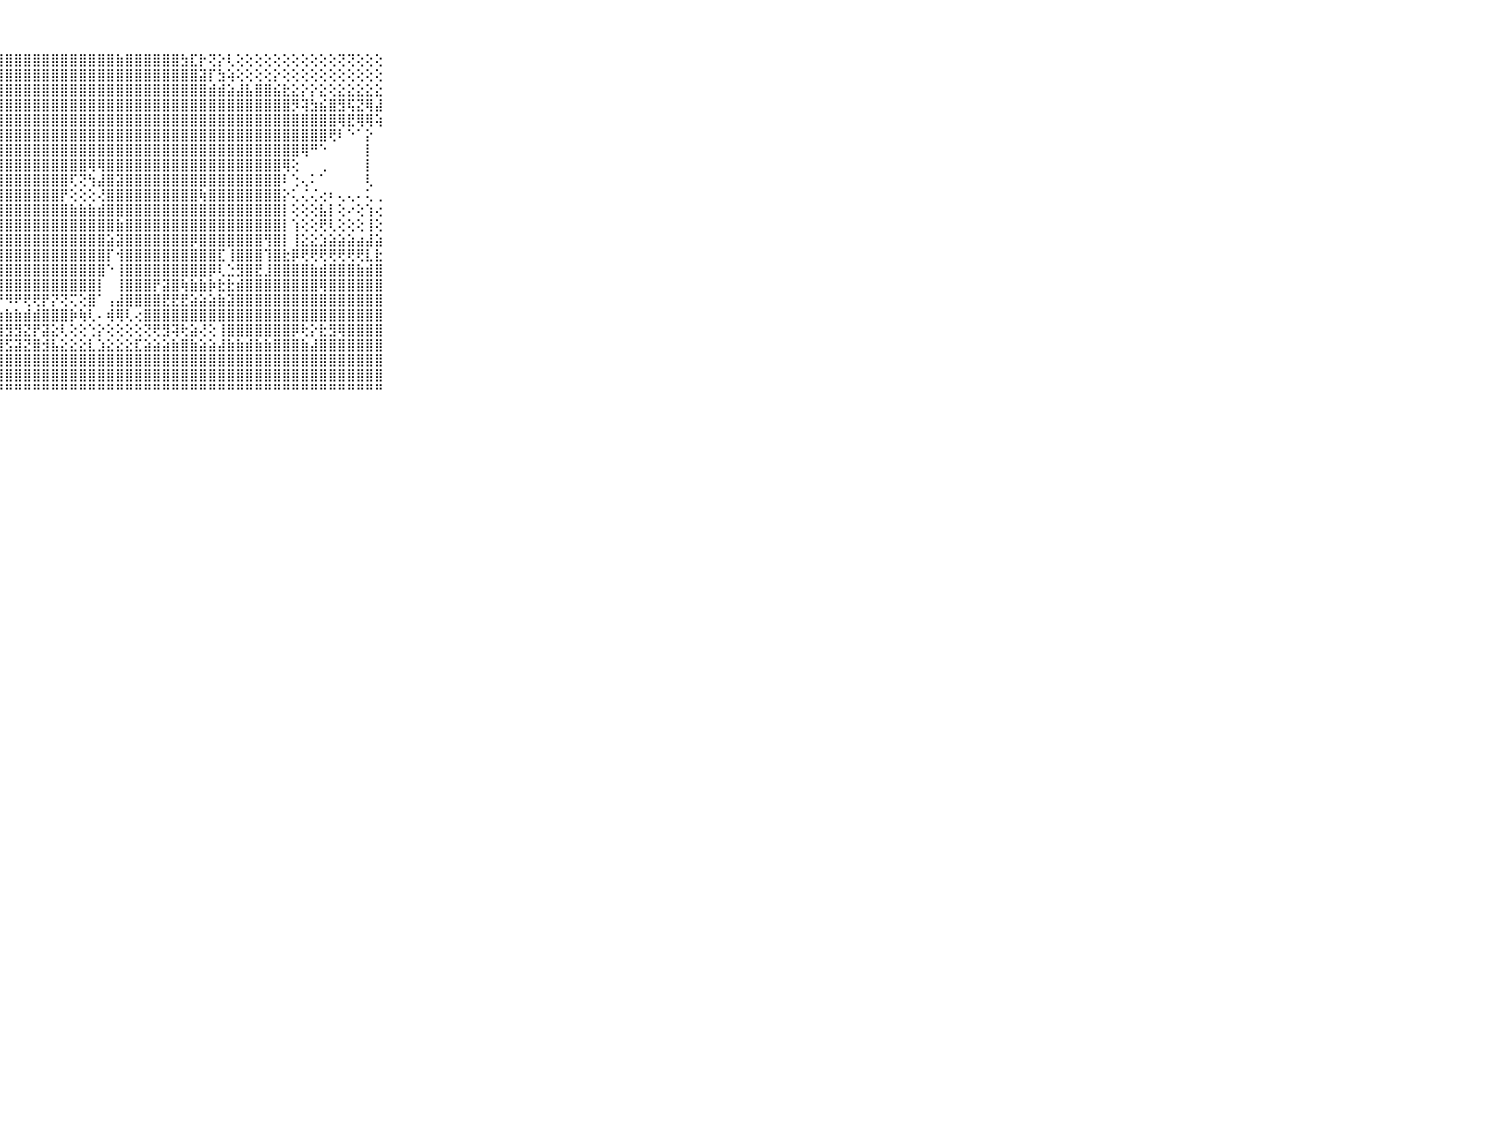

⠀⠀⠀⠀⠀⠀⠀⠀⠀⠀⠀⣿⣿⣿⣿⣿⣿⣿⣿⣿⣿⣿⣿⣿⣿⣿⣿⣿⣿⣿⣿⣿⣿⣿⣿⣿⣿⣿⣿⣿⣷⣿⣿⣿⣿⣿⣿⣳⣏⡗⢝⡕⢇⢕⢕⢕⢕⢕⢕⢕⢕⢕⢕⢕⢝⢝⢕⢕⢕⠀⠀⠀⠀⠀⠀⠀⠀⠀⠀⠀⠀
⠀⠀⠀⠀⠀⠀⠀⠀⠀⠀⠀⣿⣿⣿⣿⣿⣿⣿⣿⣿⣿⣿⣿⣿⣿⣿⣿⣿⣿⣿⣿⣿⣿⣿⣿⣿⣿⣿⣿⣿⣿⣿⣿⣿⣿⣿⣿⣿⣿⣽⡏⣳⢵⢕⢕⢕⢕⡕⢕⢕⢕⢕⢕⢕⢕⢕⢕⢕⢕⠀⠀⠀⠀⠀⠀⠀⠀⠀⠀⠀⠀
⠀⠀⠀⠀⠀⠀⠀⠀⠀⠀⠀⣿⣿⣿⣿⣿⣿⣿⣿⣿⣿⣿⣿⣿⣿⣿⣿⣿⣿⣿⣿⣿⣿⣿⣿⣿⣿⣿⣿⣿⣿⣿⣿⣿⣿⣿⣿⣿⣿⣿⣾⣾⣵⣼⣧⣿⣿⣮⣗⣕⡕⡕⣕⢕⣕⣕⣕⣕⣕⠀⠀⠀⠀⠀⠀⠀⠀⠀⠀⠀⠀
⠀⠀⠀⠀⠀⠀⠀⠀⠀⠀⠀⣿⣿⣿⣿⣿⣿⣿⣿⣿⣿⣿⣿⣿⣿⣿⣿⣿⣿⣿⣿⣿⣿⣿⣿⣿⣿⣿⣿⣿⣿⣿⣿⣿⣿⣿⣿⣿⣿⣿⣿⣿⣿⣿⣿⣿⣿⣿⣿⡻⢽⣳⣮⣿⣻⢯⣝⢿⣼⠀⠀⠀⠀⠀⠀⠀⠀⠀⠀⠀⠀
⠀⠀⠀⠀⠀⠀⠀⠀⠀⠀⠀⣿⣿⣿⣿⣿⣿⣿⣿⣿⣿⣿⣿⣿⣿⣿⣿⣿⣿⣿⣿⣿⣿⣿⣿⣿⣿⣿⣿⣿⣿⣿⣿⣿⣿⣿⣿⣿⣿⣿⣿⣿⣿⣿⣿⣿⣿⣿⣿⣿⣿⣿⣿⣿⢿⣟⢿⢿⢵⠀⠀⠀⠀⠀⠀⠀⠀⠀⠀⠀⠀
⠀⠀⠀⠀⠀⠀⠀⠀⠀⠀⠀⣿⣿⣿⣿⣿⣿⣿⣿⣿⣿⣿⣿⣿⣿⣿⣿⣿⣿⣿⣿⣿⣿⣿⣿⣿⣿⣿⣿⣿⣿⣿⣿⣿⣿⣿⣿⣿⣿⣿⣿⣿⣿⣿⣿⣿⣿⣿⣿⣿⣿⣿⣿⢟⠇⠑⠁⡕⠀⠀⠀⠀⠀⠀⠀⠀⠀⠀⠀⠀⠀
⠀⠀⠀⠀⠀⠀⠀⠀⠀⠀⠀⣿⣿⢿⢿⢿⣿⣻⣿⢻⢿⣿⣿⣿⣿⣿⣿⣿⣿⣿⣿⣿⣿⣿⣿⣿⣿⣿⣿⣿⣿⣿⣿⣿⣿⣿⣿⣿⣿⣿⣿⣿⣿⣿⣿⣿⣿⣿⣿⣿⢿⠛⠑⠀⠀⠀⠀⡇⠀⠀⠀⠀⠀⠀⠀⠀⠀⠀⠀⠀⠀
⠀⠀⠀⠀⠀⠀⠀⠀⠀⠀⠀⢏⢝⢝⢇⢕⢕⢜⢝⢷⣽⣎⡻⣿⣿⣿⣿⣿⣿⣿⣿⣿⣿⣿⣿⣿⣿⢿⢿⣿⣿⣿⣿⣿⣿⣿⣿⣿⣿⣿⣿⣿⣿⣿⣿⣿⣿⣿⢿⢕⠀⠀⢀⠀⠀⠀⠀⡇⠀⠀⠀⠀⠀⠀⠀⠀⠀⠀⠀⠀⠀
⠀⠀⠀⠀⠀⠀⠀⠀⠀⠀⠀⣕⢕⢕⢕⢕⢕⢕⢕⢕⢝⣿⣷⡝⣿⣿⣿⣿⣿⣿⣿⣿⣿⣿⣿⢏⢝⢳⣼⣿⣽⣿⣿⣿⣿⣿⣿⣿⣿⣿⣿⣿⣿⣿⣿⣿⣿⣿⠇⢑⢄⠅⠁⠀⠀⠀⠀⢇⠀⠀⠀⠀⠀⠀⠀⠀⠀⠀⠀⠀⠀
⠀⠀⠀⠀⠀⠀⠀⠀⠀⠀⠀⣿⣿⣿⣿⣷⣷⣧⣷⣵⣕⣸⣿⡿⢿⣿⣿⣿⣿⣿⣿⣿⣿⣿⡟⢕⢕⢕⢜⣿⣿⣿⣿⣿⣿⣿⣿⣿⣿⢷⣿⣿⣿⣿⣿⣿⣿⣿⡕⢅⢌⢌⢔⠆⢄⢄⠄⢅⢀⠀⠀⠀⠀⠀⠀⠀⠀⠀⠀⠀⠀
⠀⠀⠀⠀⠀⠀⠀⠀⠀⠀⠀⣿⣿⣿⣿⣿⣿⣿⣿⣿⣿⣿⣿⣷⢾⣿⣿⣿⣿⣿⣿⣿⣿⣿⣿⣷⣷⣷⣾⣿⣿⣿⣿⣿⣿⣿⣿⣿⣿⣿⣿⣿⣿⣿⣿⣿⣿⣿⡇⢕⢕⢕⣧⡇⢕⠔⢕⢱⢔⠀⠀⠀⠀⠀⠀⠀⠀⠀⠀⠀⠀
⠀⠀⠀⠀⠀⠀⠀⠀⠀⠀⠀⣿⣿⣿⣿⣿⣿⣿⣿⣿⣿⣿⣿⣿⣽⣿⣿⣿⣿⣿⣿⣿⣿⣿⣿⣿⣿⣿⣿⣿⣷⣿⣿⣿⣿⣿⣿⣿⣿⣿⣿⣿⣿⣿⣿⣿⣿⣿⡇⢱⢕⢕⢟⢇⢕⢕⢕⢸⢕⠀⠀⠀⠀⠀⠀⠀⠀⠀⠀⠀⠀
⠀⠀⠀⠀⠀⠀⠀⠀⠀⠀⠀⣿⣿⣿⣿⣿⣿⣿⣿⣿⣿⣿⣿⡿⢿⣿⣿⣿⣿⣿⣿⣿⣿⣿⣿⣿⣿⣿⣿⣵⣽⣿⣿⣿⣿⣿⣿⣿⡿⣿⣿⣿⣿⣿⣿⣿⢻⣿⡇⢸⣕⣕⣱⣵⣵⣵⣴⣼⣵⠀⠀⠀⠀⠀⠀⠀⠀⠀⠀⠀⠀
⠀⠀⠀⠀⠀⠀⠀⠀⠀⠀⠀⣿⣿⣿⣿⣿⣿⣿⣿⣿⣿⣿⣿⡧⢸⣿⣿⣿⣿⣿⣿⣿⣿⣿⣿⣿⣿⣿⣿⡏⢺⣿⣿⣿⣿⣿⣿⣿⣿⣿⣿⣏⢸⣿⣿⣿⢹⣿⣗⡿⢟⢟⢟⢟⢟⢟⢟⣇⣗⠀⠀⠀⠀⠀⠀⠀⠀⠀⠀⠀⠀
⠀⠀⠀⠀⠀⠀⠀⠀⠀⠀⠀⣿⣿⣿⣿⣿⣿⣿⣿⣿⣿⣿⣿⣟⢸⣿⣿⣿⣿⣿⣿⣿⣿⣿⣿⣿⣿⣿⣿⠑⢸⣿⣿⣿⣿⣿⣿⣿⣿⣿⡿⢇⣑⣻⣿⣟⣸⣿⣿⣿⣿⣷⣾⣿⣿⣿⣷⣾⣿⠀⠀⠀⠀⠀⠀⠀⠀⠀⠀⠀⠀
⠀⠀⠀⠀⠀⠀⠀⠀⠀⠀⠀⣿⣿⣿⣿⣿⣿⣿⣿⣿⣿⣿⣿⡯⢺⣿⣿⣿⣿⣿⣿⣿⣿⣿⣿⣿⣿⣿⡇⠀⢸⣿⣿⣿⡟⣽⣿⢷⣷⣷⡷⣗⣗⣾⣿⣿⣿⣿⣿⣿⣿⣿⢿⣿⣿⣿⣿⣿⣿⠀⠀⠀⠀⠀⠀⠀⠀⠀⠀⠀⠀
⠀⠀⠀⠀⠀⠀⠀⠀⠀⠀⠀⣿⣿⣿⣿⣿⣿⣿⣿⣿⣿⣟⣟⣜⣸⣿⢿⡟⠻⠟⢟⢟⡟⡝⢝⢍⢕⣿⠁⢠⣼⣿⣿⣿⣿⣟⣟⣟⣵⣵⣵⣷⣽⣿⣿⣿⣿⣿⣿⣿⣿⣿⣿⣿⣿⣿⣿⣿⣿⠀⠀⠀⠀⠀⠀⠀⠀⠀⠀⠀⠀
⠀⠀⠀⠀⠀⠀⠀⠀⠀⠀⠀⣿⣿⣿⣿⡿⢿⢿⢟⢟⣟⣫⣭⢝⢕⣵⣴⣷⣷⣷⣾⣾⣿⣿⣿⡷⢷⢇⠄⢾⢿⢇⢔⣿⣿⣿⣿⣿⣿⣿⣿⣿⣿⣿⣿⣿⣿⣿⣿⣿⣿⣿⣿⣿⣿⣿⣿⣿⣿⠀⠀⠀⠀⠀⠀⠀⠀⠀⠀⠀⠀
⠀⠀⠀⠀⠀⠀⠀⠀⠀⠀⠀⢍⢕⢔⢕⢱⣷⣟⣷⣿⣿⣿⡿⣇⢕⣟⣻⣻⣻⣻⣝⡟⣽⣕⢇⢕⢕⢑⡕⢕⢕⢕⢕⢝⢟⣻⢽⢗⣵⢜⢕⢸⣿⣿⣿⣿⣿⣿⣿⡿⢗⡕⣗⣻⢿⣿⣿⣿⣿⠀⠀⠀⠀⠀⠀⠀⠀⠀⠀⠀⠀
⠀⠀⠀⠀⠀⠀⠀⠀⠀⠀⠀⢕⣜⣱⣵⣷⣾⣿⣿⣿⣿⣿⣗⣗⣝⣗⣺⣿⣫⣽⣝⣿⣺⣧⣕⣕⣕⣇⣱⣕⣕⣕⣏⣵⣵⣵⣷⣿⣷⣵⣵⣼⣷⣷⣾⣷⣷⣿⣿⣿⣷⣼⣿⣿⣿⣿⣿⣿⣿⠀⠀⠀⠀⠀⠀⠀⠀⠀⠀⠀⠀
⠀⠀⠀⠀⠀⠀⠀⠀⠀⠀⠀⢾⣿⣿⣿⣿⣿⣿⣿⣿⣿⣿⣿⣿⣿⣿⣿⣿⣿⣿⣿⣿⣿⣿⣿⣿⣿⣿⣿⣿⣿⣿⣿⣿⣿⣿⣿⣿⣿⣿⣿⣿⣿⣿⣿⣿⣿⣿⣿⣿⣿⣿⣿⣿⣿⣿⣿⣿⣿⠀⠀⠀⠀⠀⠀⠀⠀⠀⠀⠀⠀
⠀⠀⠀⠀⠀⠀⠀⠀⠀⠀⠀⢜⣻⣿⣯⣿⣻⣿⣿⣿⣿⣿⣿⣿⣿⣿⣿⣿⣿⣿⣿⣿⣿⣿⣿⣿⣿⣿⣿⣿⣿⣿⣿⣿⣿⣿⣿⣿⣿⣿⣿⣿⣿⣿⣿⣿⣿⣿⣿⣿⣿⣿⣿⣿⣿⣿⣿⣿⣿⠀⠀⠀⠀⠀⠀⠀⠀⠀⠀⠀⠀
⠀⠀⠀⠀⠀⠀⠀⠀⠀⠀⠀⠑⠑⠑⠑⠘⠓⠘⠛⠛⠛⠛⠛⠛⠛⠛⠛⠛⠛⠛⠛⠛⠛⠛⠛⠛⠛⠛⠛⠛⠛⠛⠛⠛⠛⠛⠛⠛⠛⠛⠛⠛⠛⠛⠛⠛⠛⠛⠛⠛⠛⠛⠛⠛⠛⠛⠛⠛⠛⠀⠀⠀⠀⠀⠀⠀⠀⠀⠀⠀⠀